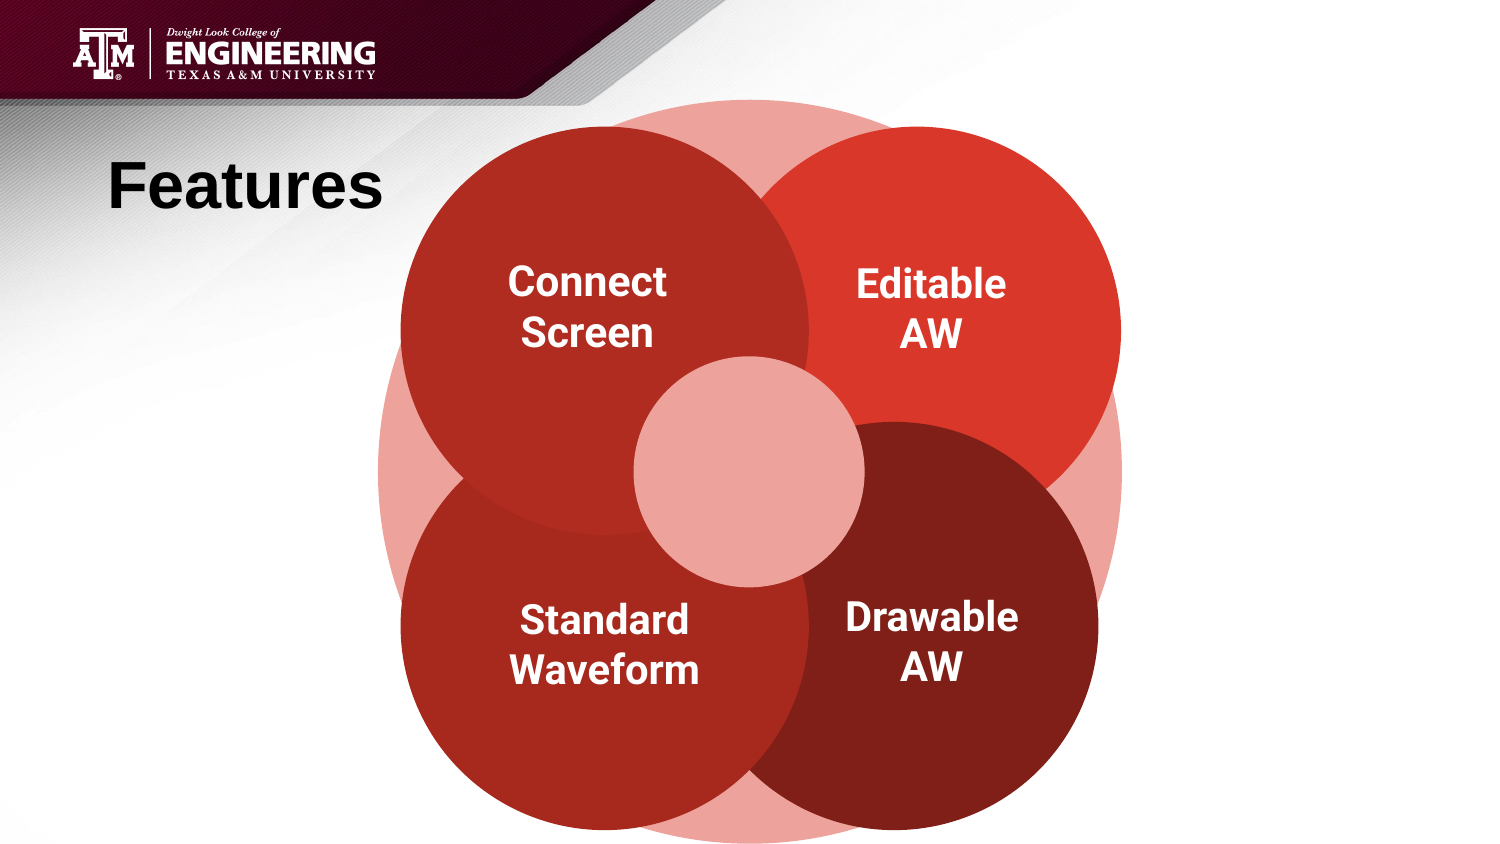

Editable AW

Connect Screen

Features

Drawable AW

Standard Waveform